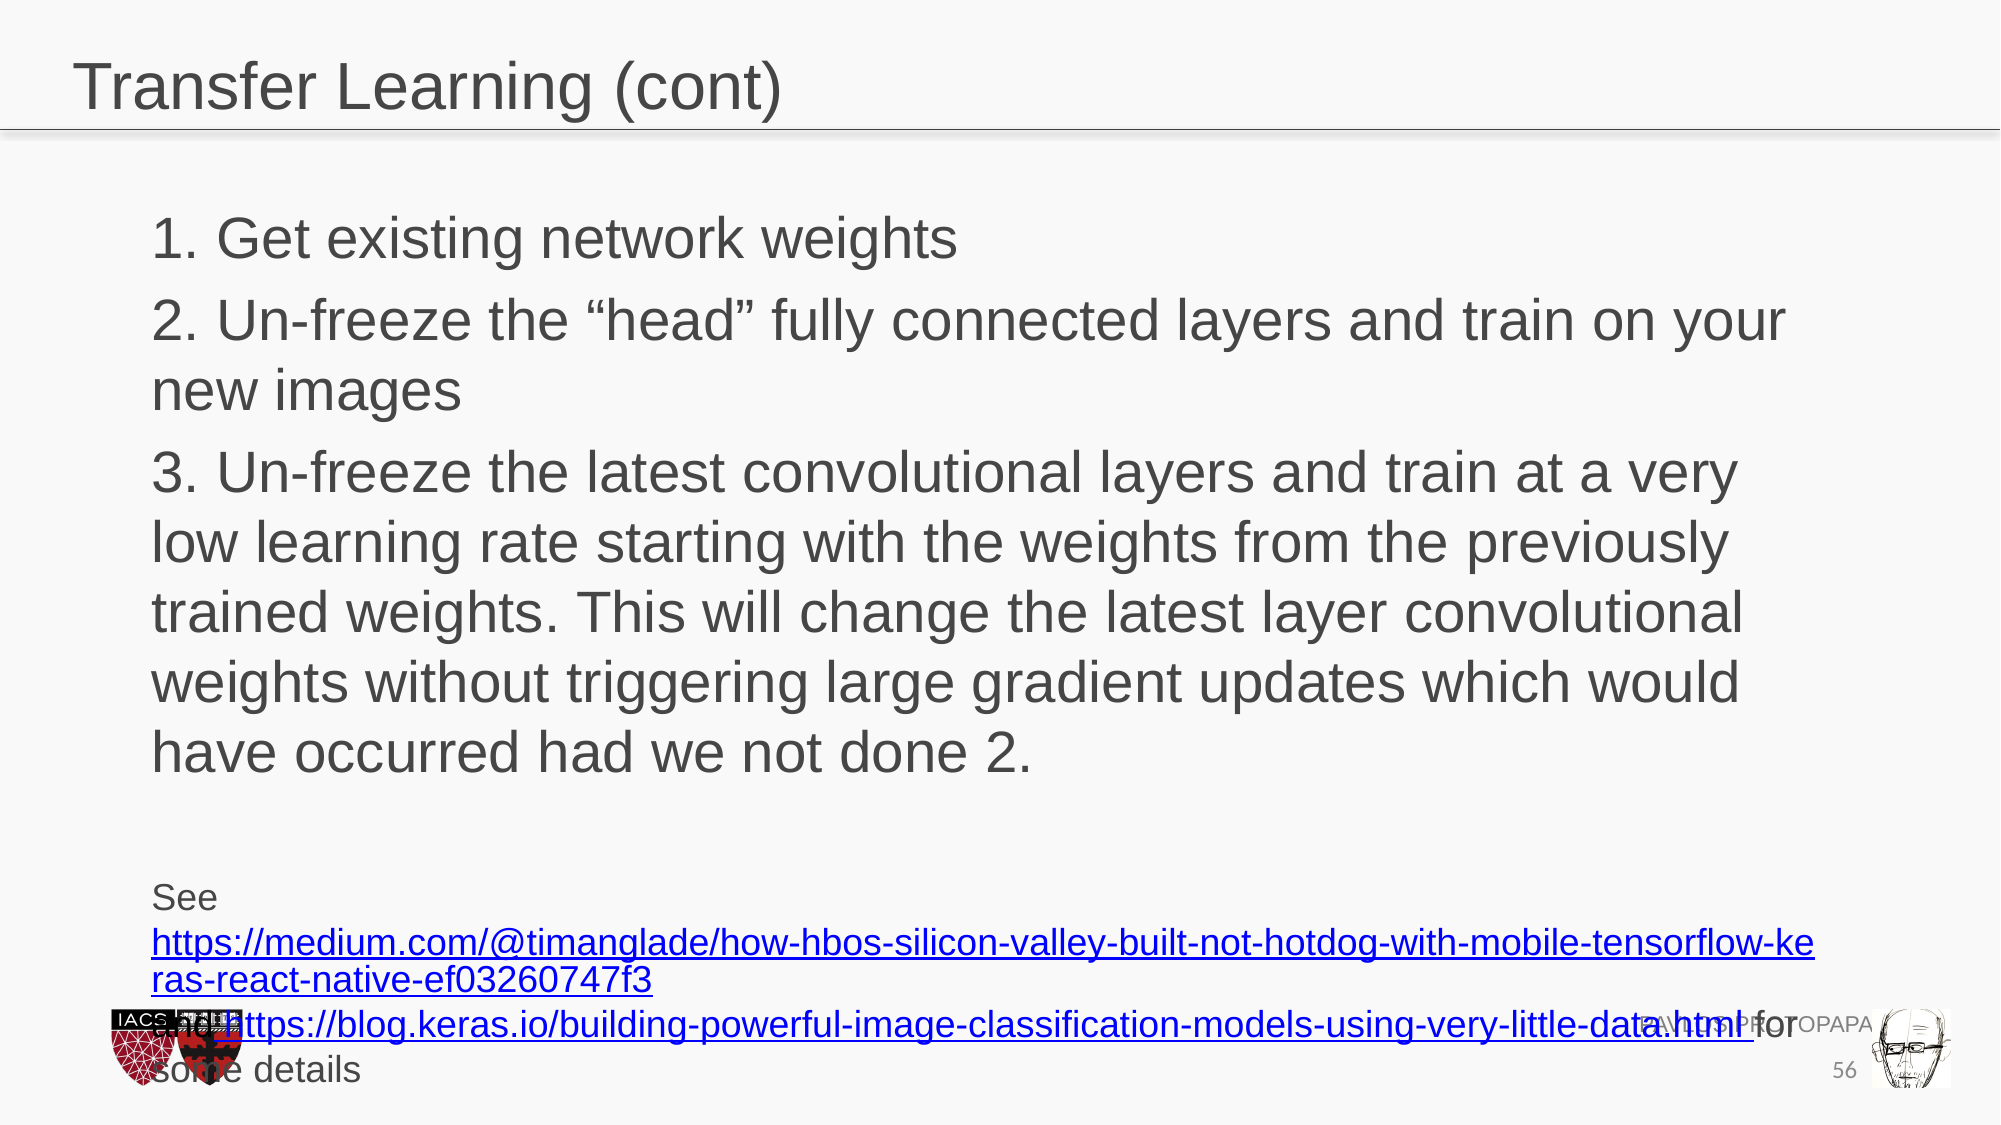

# Transfer Learning (cont)
 Get existing network weights
 Un-freeze the “head” fully connected layers and train on your new images
 Un-freeze the latest convolutional layers and train at a very low learning rate starting with the weights from the previously trained weights. This will change the latest layer convolutional weights without triggering large gradient updates which would have occurred had we not done 2.

See https://medium.com/@timanglade/how-hbos-silicon-valley-built-not-hotdog-with-mobile-tensorflow-keras-react-native-ef03260747f3and https://blog.keras.io/building-powerful-image-classification-models-using-very-little-data.html for some details

56